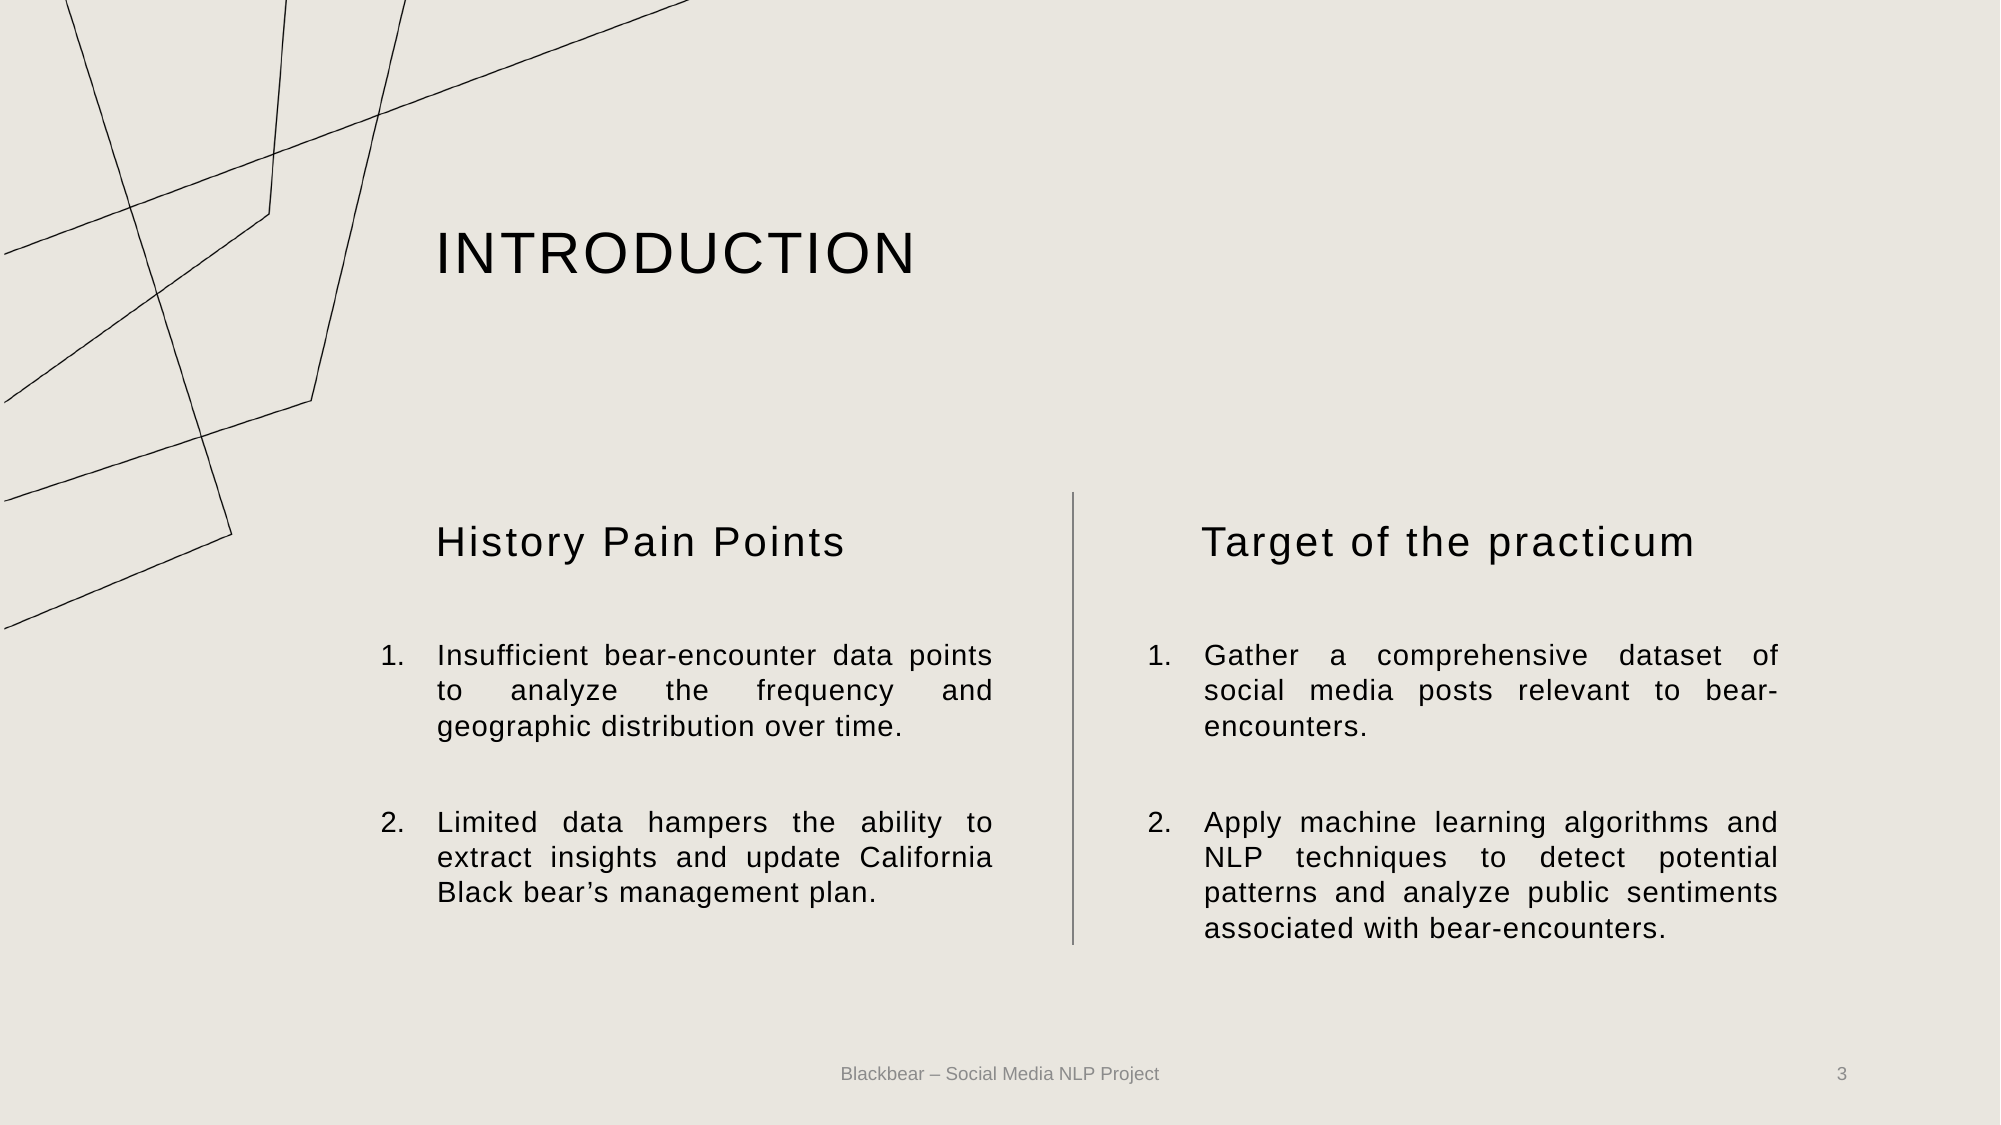

# INTRODUCTION
History Pain Points
Target of the practicum
Insufficient bear-encounter data points to analyze the frequency and geographic distribution over time.

Limited data hampers the ability to extract insights and update California Black bear’s management plan.
Gather a comprehensive dataset of social media posts relevant to bear-encounters.

Apply machine learning algorithms and NLP techniques to detect potential patterns and analyze public sentiments associated with bear-encounters.
Blackbear – Social Media NLP Project
3